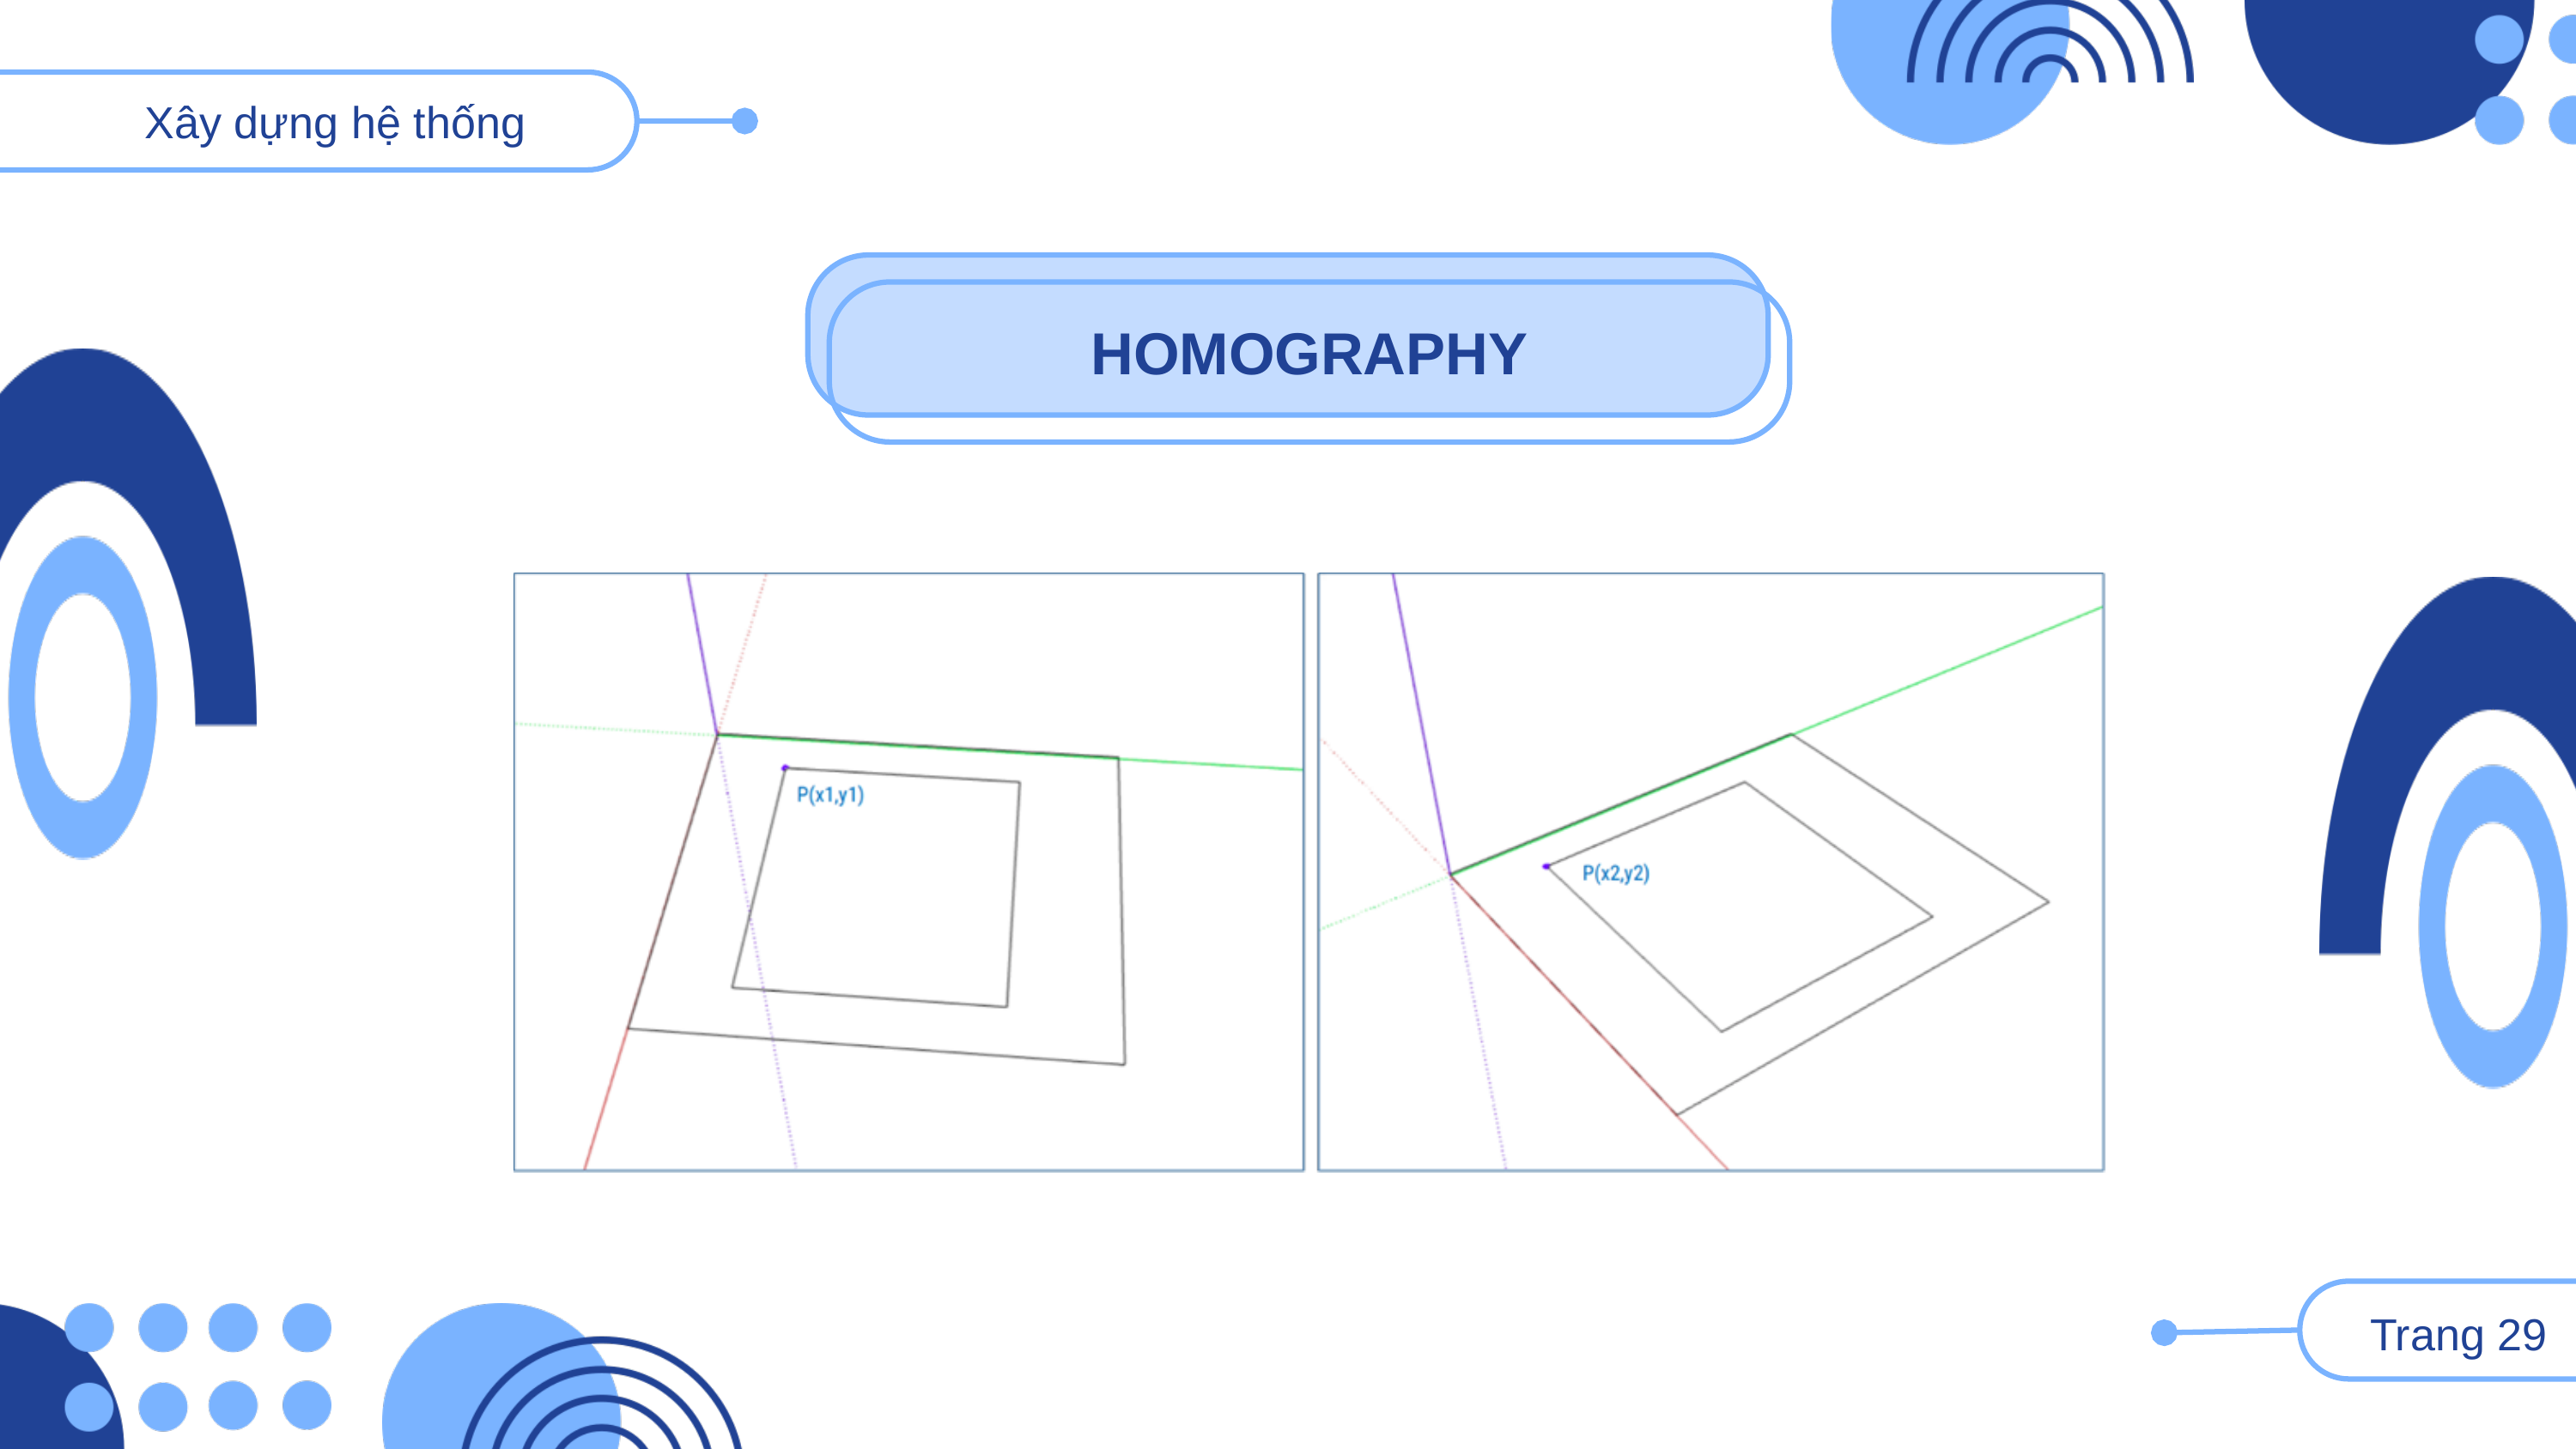

Xây dựng hệ thống

HOMOGRAPHY

 Trang 29